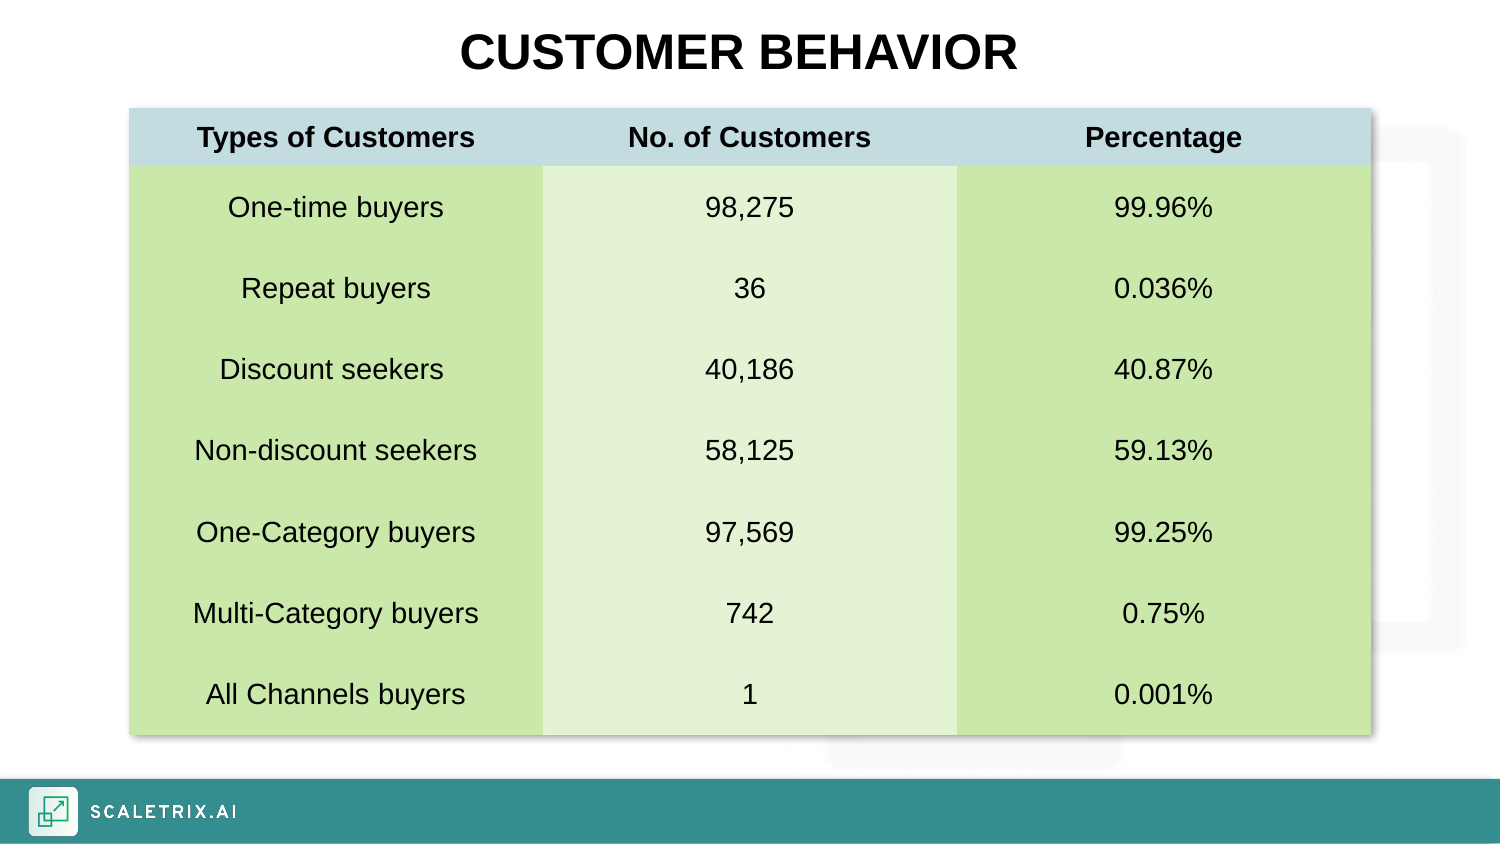

CUSTOMER BEHAVIOR
| Types of Customers | No. of Customers | Percentage |
| --- | --- | --- |
| One-time buyers | 98,275 | 99.96% |
| Repeat buyers | 36 | 0.036% |
| Discount seekers | 40,186 | 40.87% |
| Non-discount seekers | 58,125 | 59.13% |
| One-Category buyers | 97,569 | 99.25% |
| Multi-Category buyers | 742 | 0.75% |
| All Channels buyers | 1 | 0.001% |